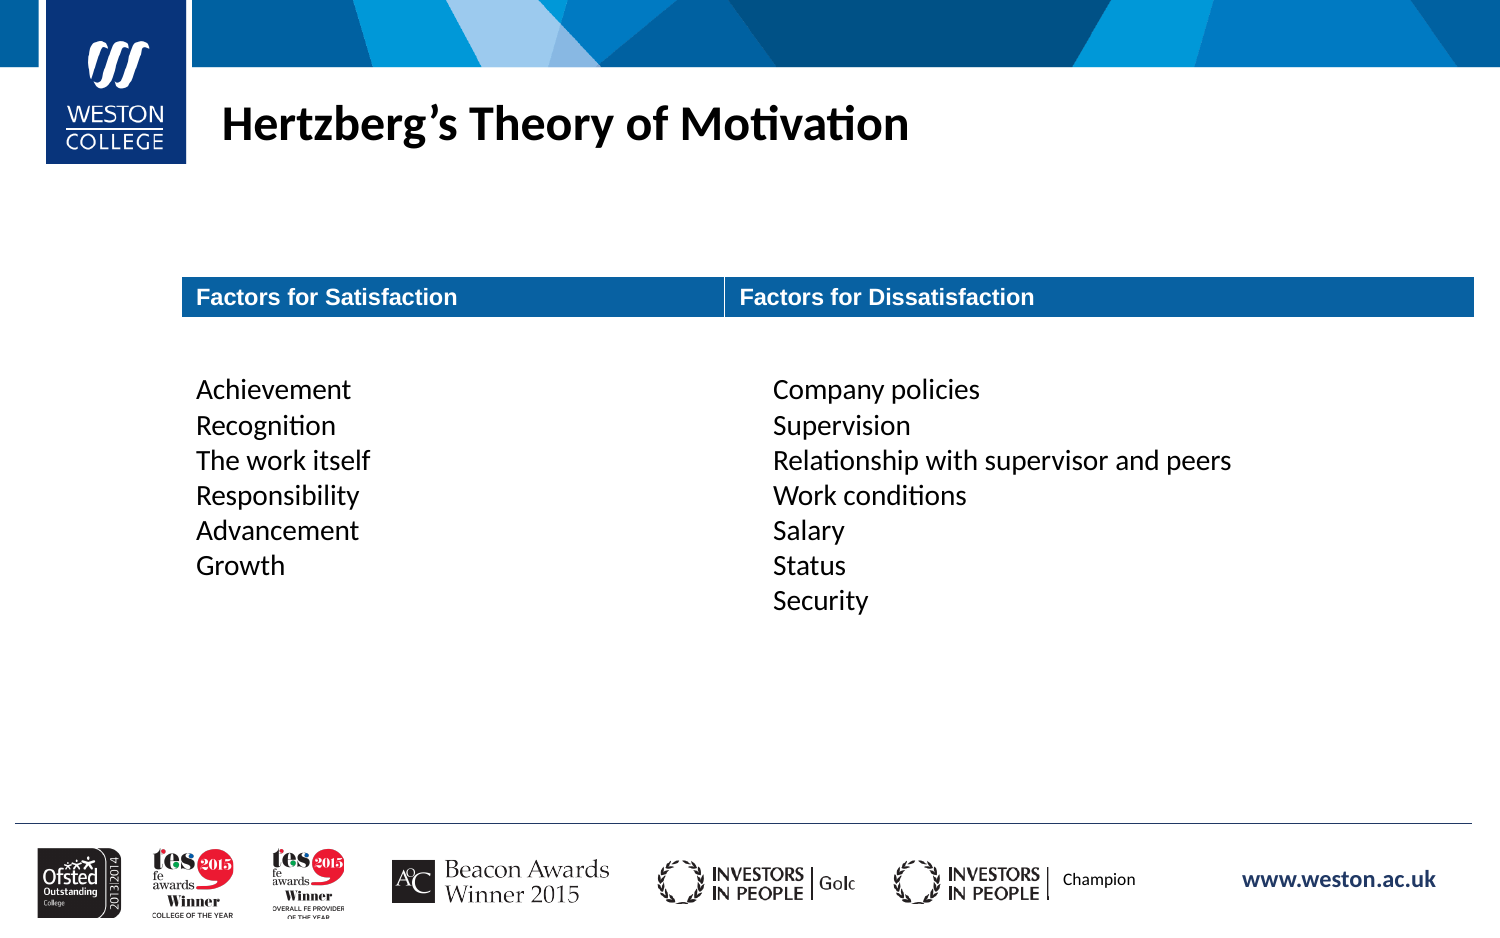

Hertzberg’s Theory of Motivation
| Factors for Satisfaction | Factors for Dissatisfaction |
| --- | --- |
Achievement
Recognition
The work itself
Responsibility
Advancement
Growth
Company policies
Supervision
Relationship with supervisor and peers
Work conditions
Salary
Status
Security